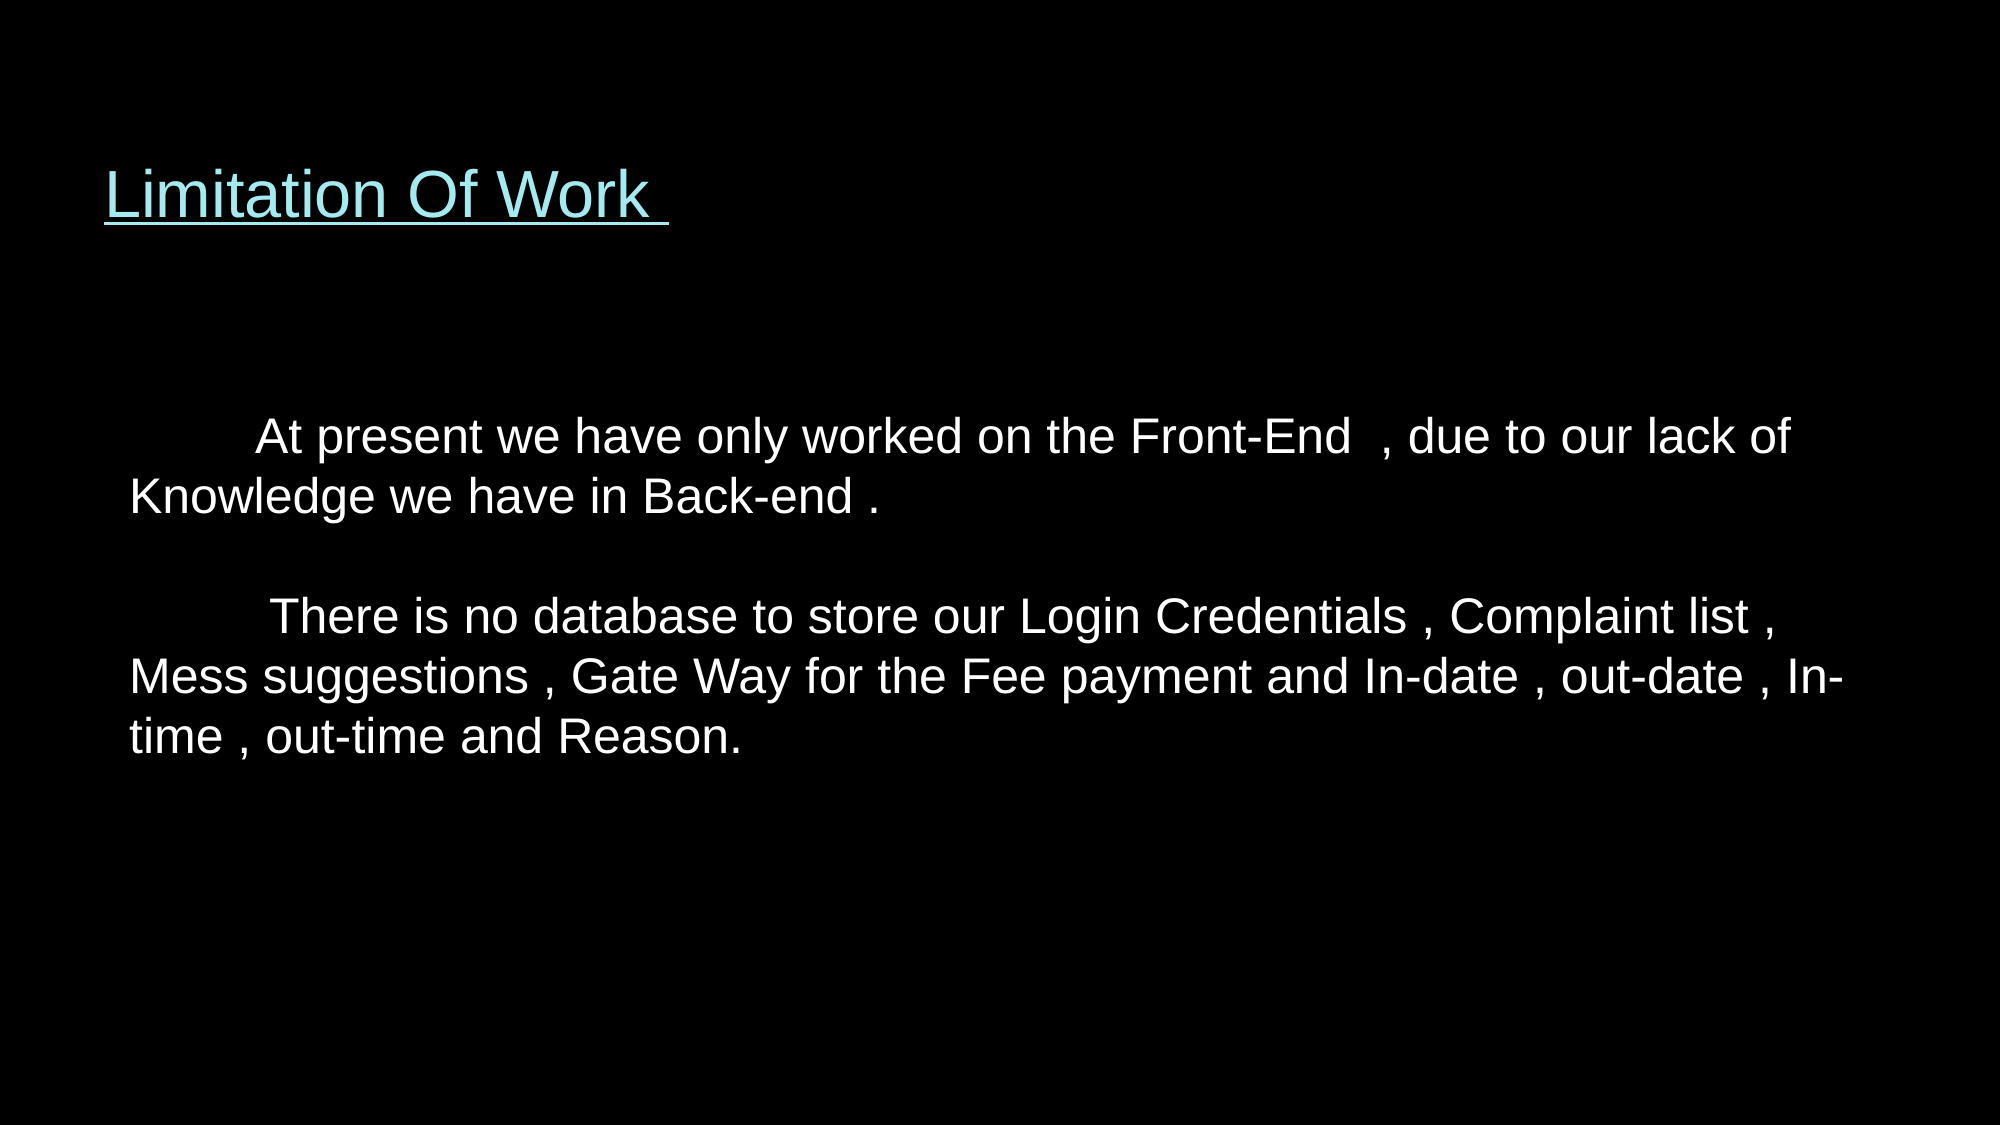

Limitation Of Work
         At present we have only worked on the Front-End  , due to our lack of Knowledge we have in Back-end .

          There is no database to store our Login Credentials , Complaint list , Mess suggestions , Gate Way for the Fee payment and In-date , out-date , In-time , out-time and Reason.